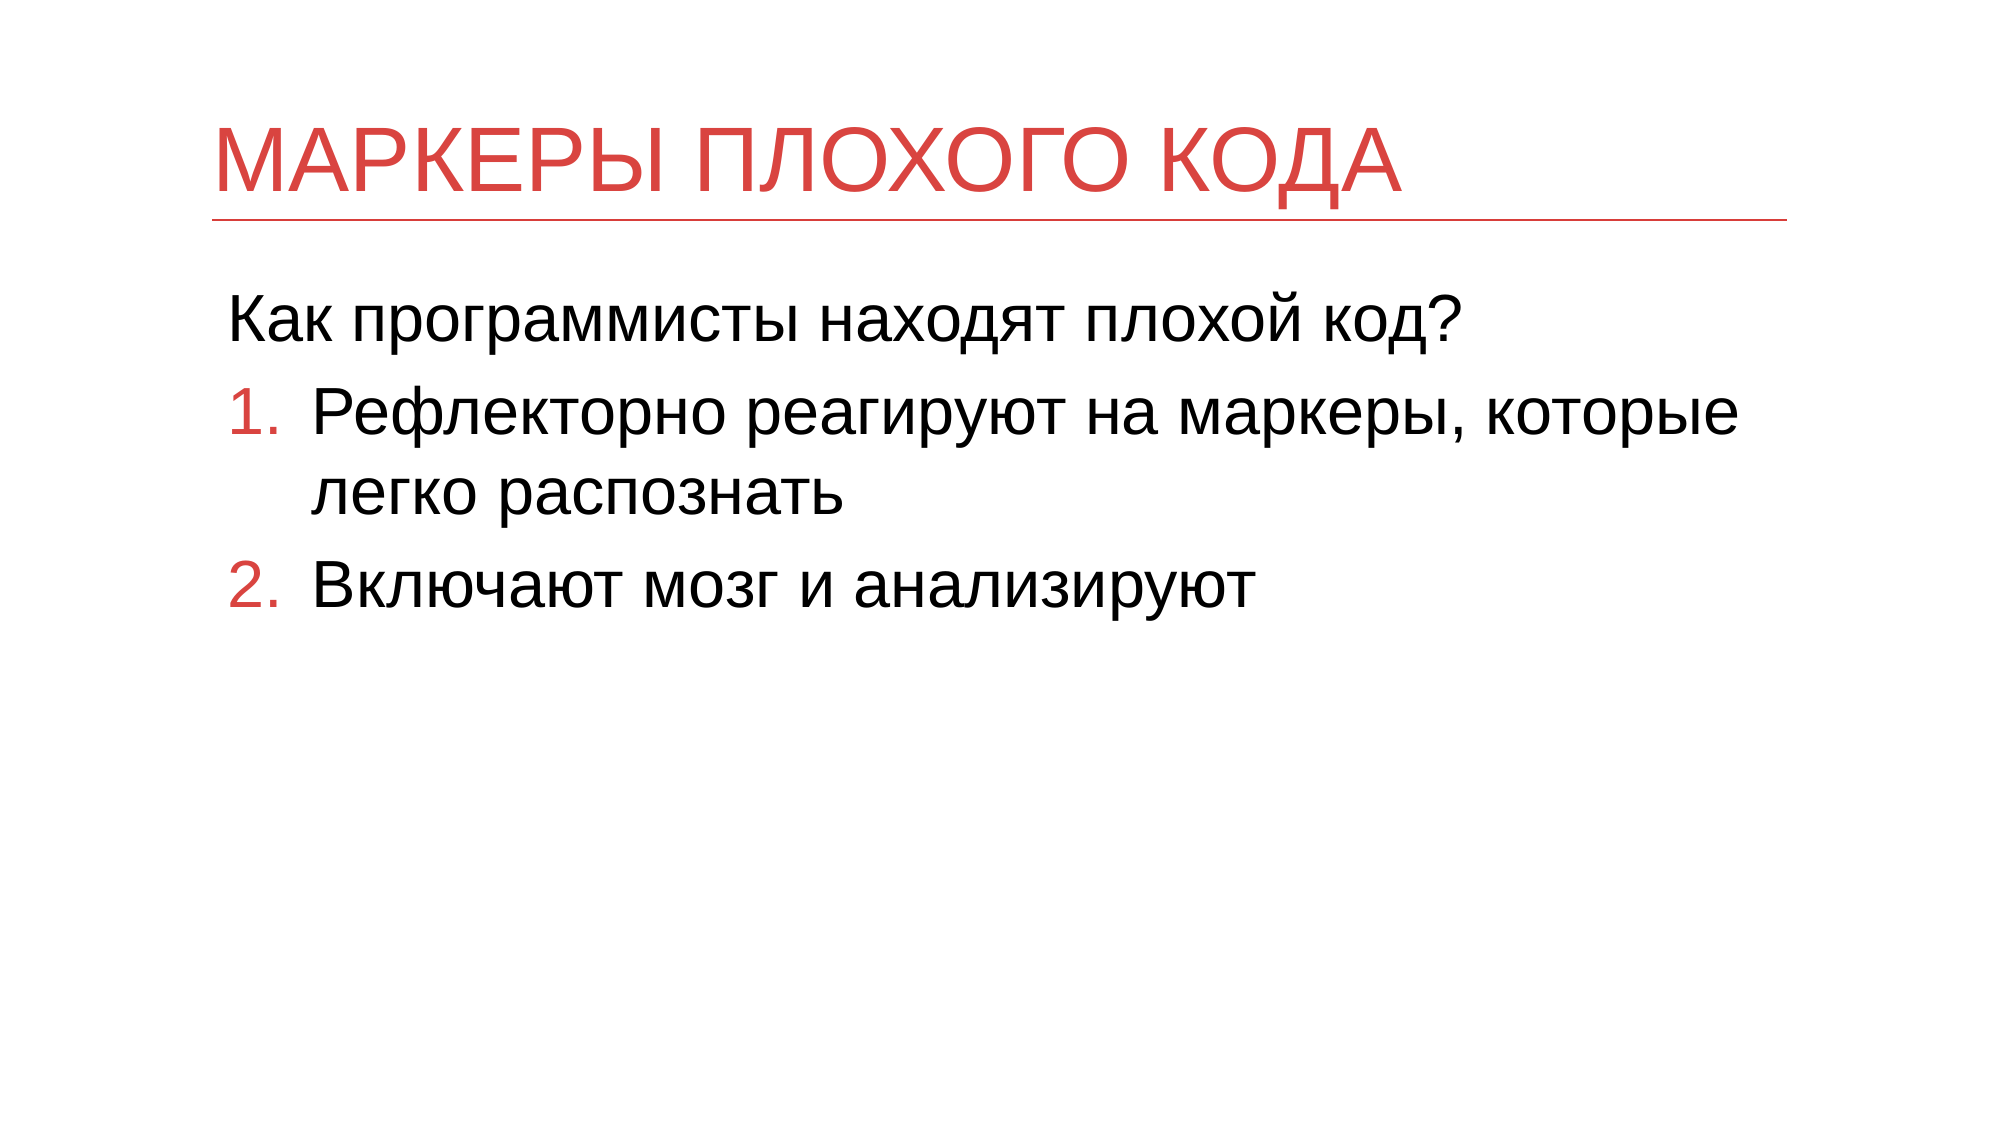

# Маркеры плохого кода
Как программисты находят плохой код?
Рефлекторно реагируют на маркеры, которые легко распознать
Включают мозг и анализируют